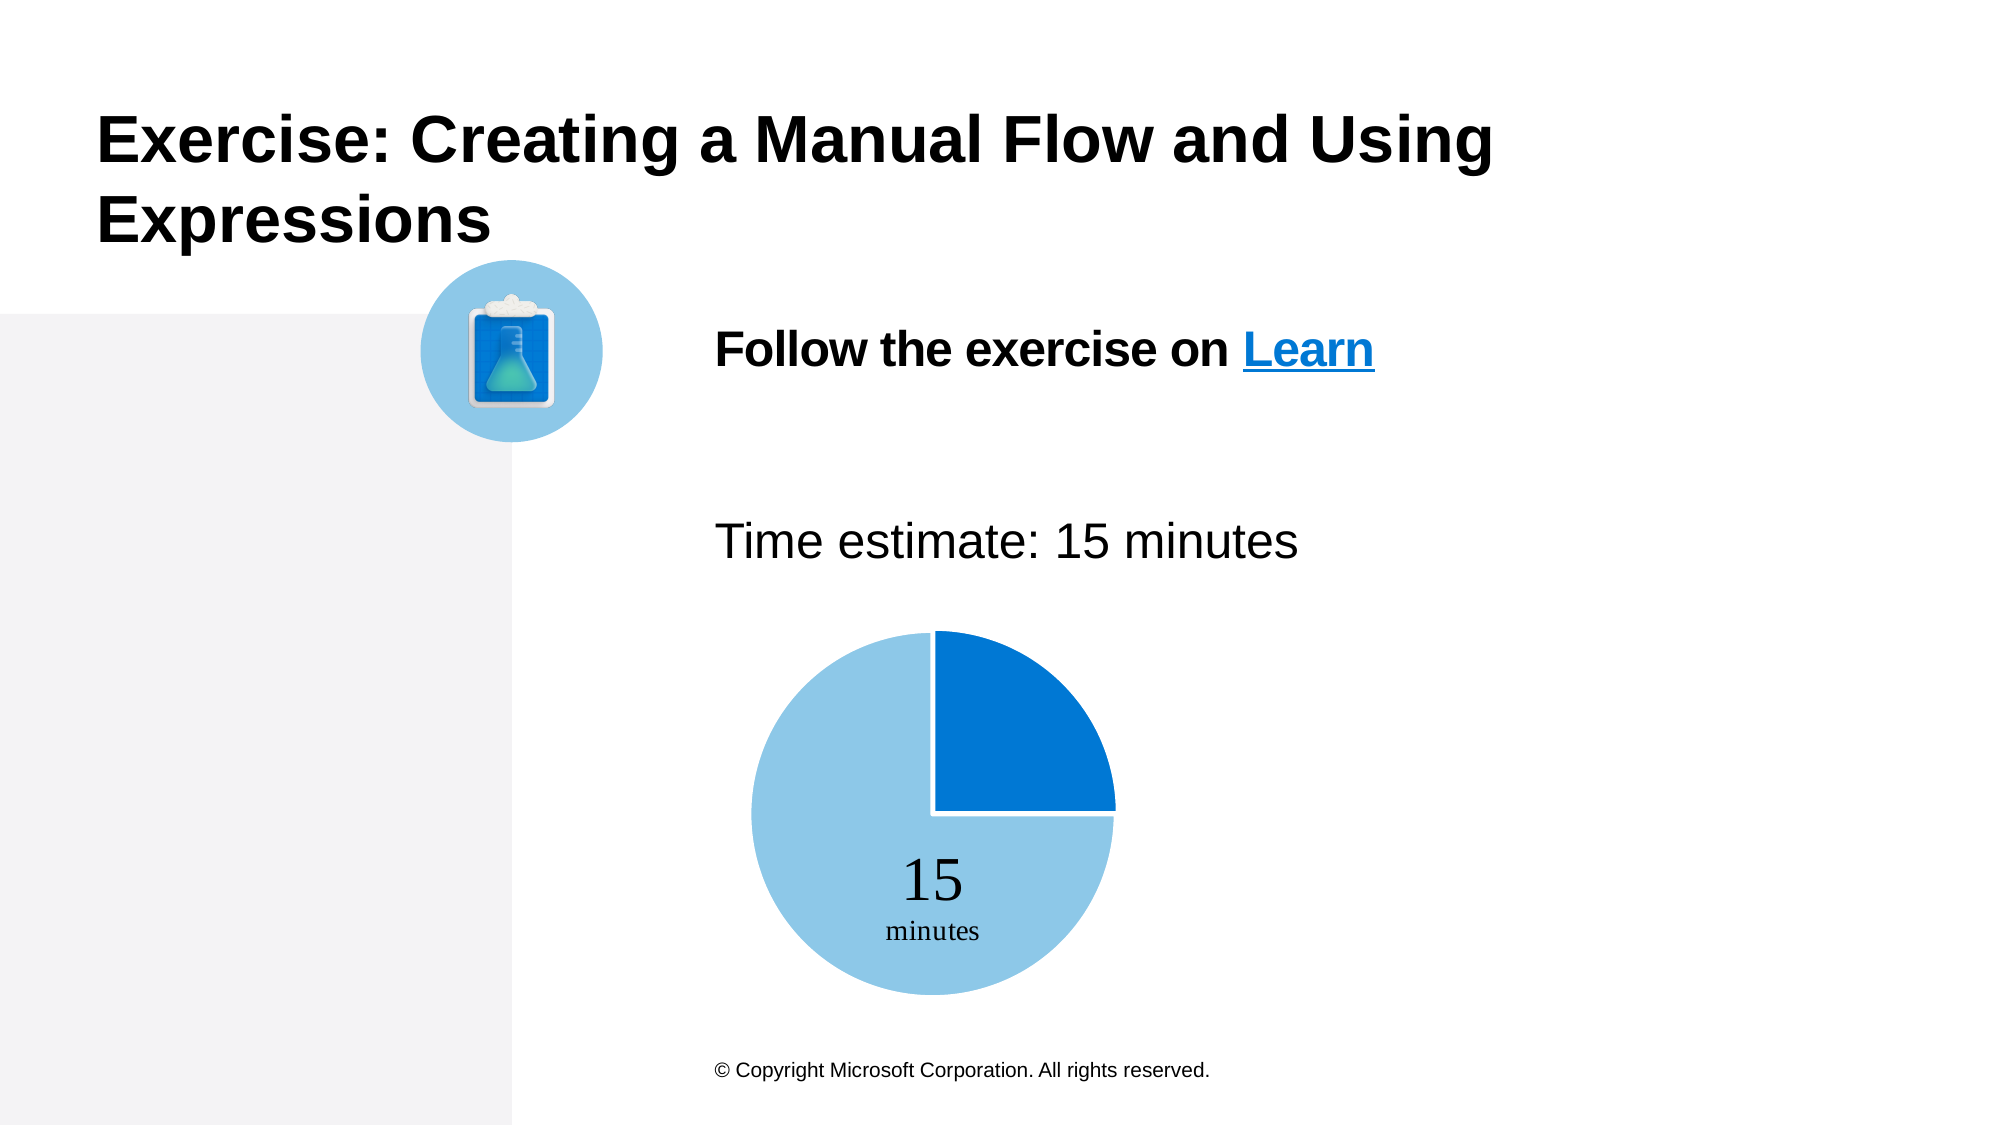

# Exercise: Creating a Manual Flow and Using Expressions
Follow the exercise on Learn
Time estimate: 15 minutes

### Chart

| Category |  |
|---|---|